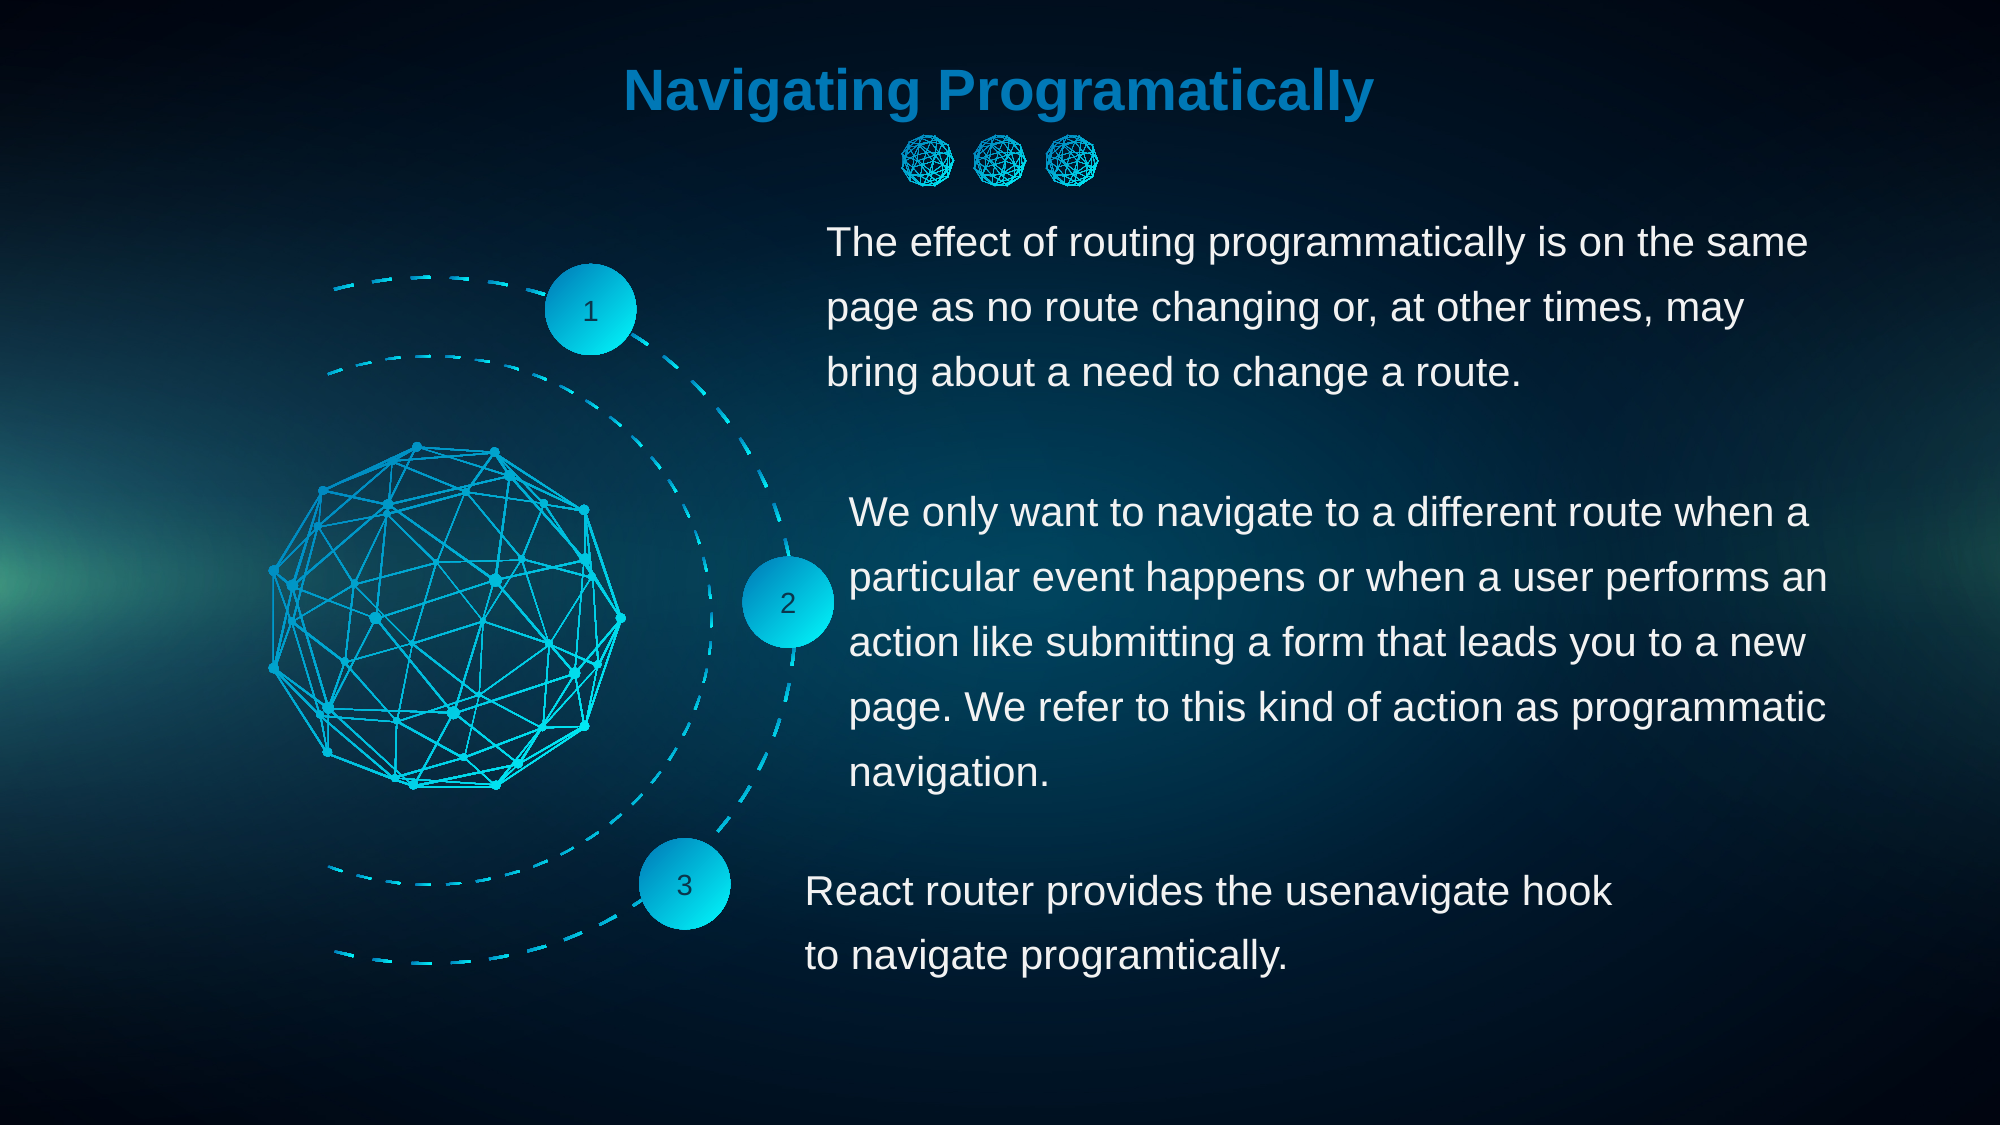

Navigating ProgramaticalIy

The effect of routing programmatically is on the same page as no route changing or, at other times, may bring about a need to change a route.
1

We only want to navigate to a different route when a particular event happens or when a user performs an action like submitting a form that leads you to a new page. We refer to this kind of action as programmatic navigation.
2
3
React router provides the usenavigate hook to navigate programtically.